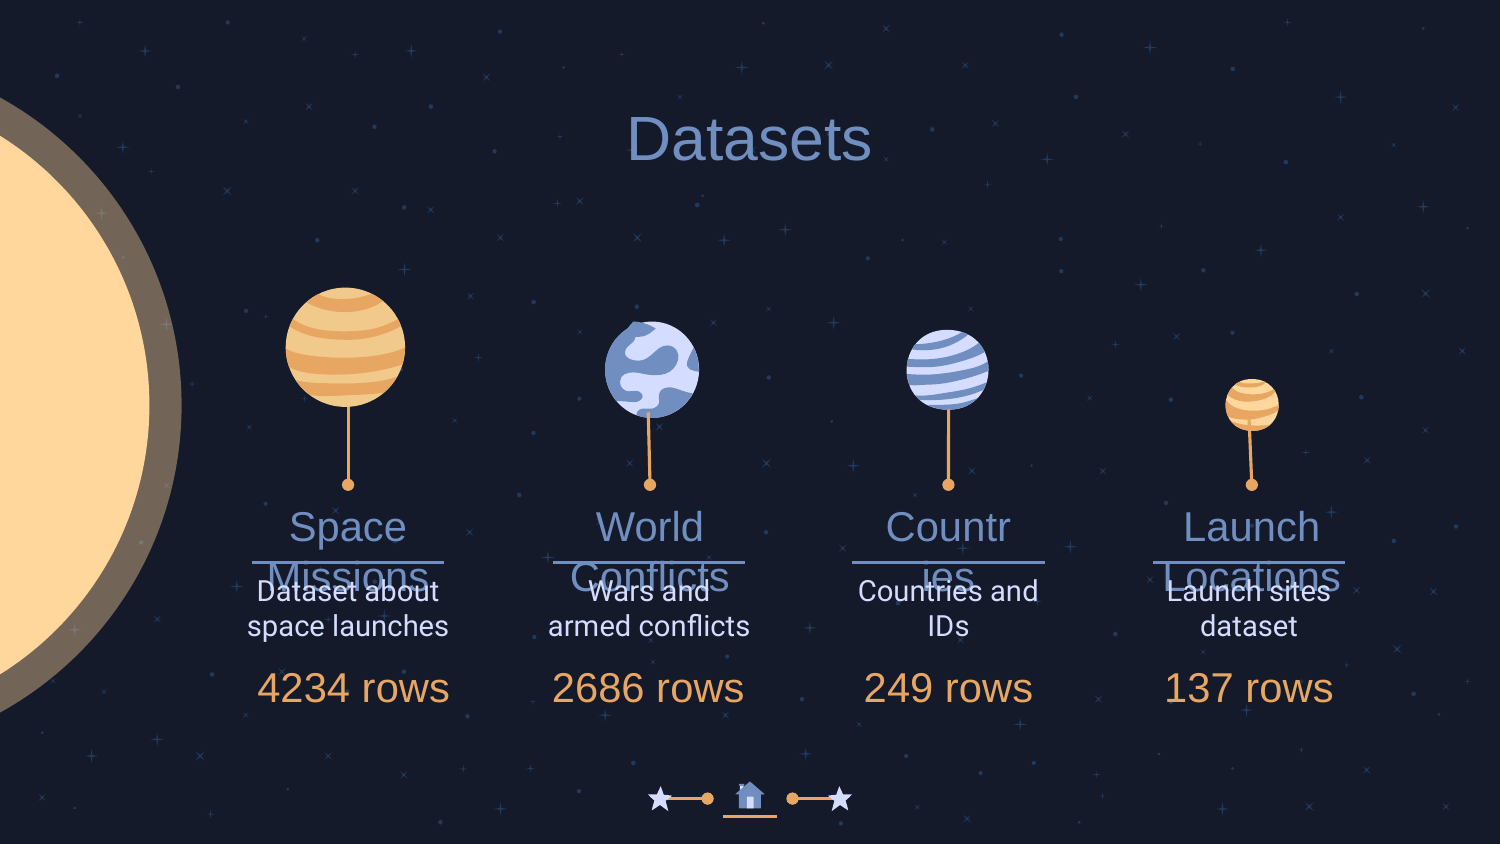

# Datasets

Countries
Space Missions
World Conflicts
Launch Locations
Wars and armed conflicts
Launch sites dataset
Dataset about space launches
Countries and IDs
 4234 rows
2686 rows
249 rows
137 rows